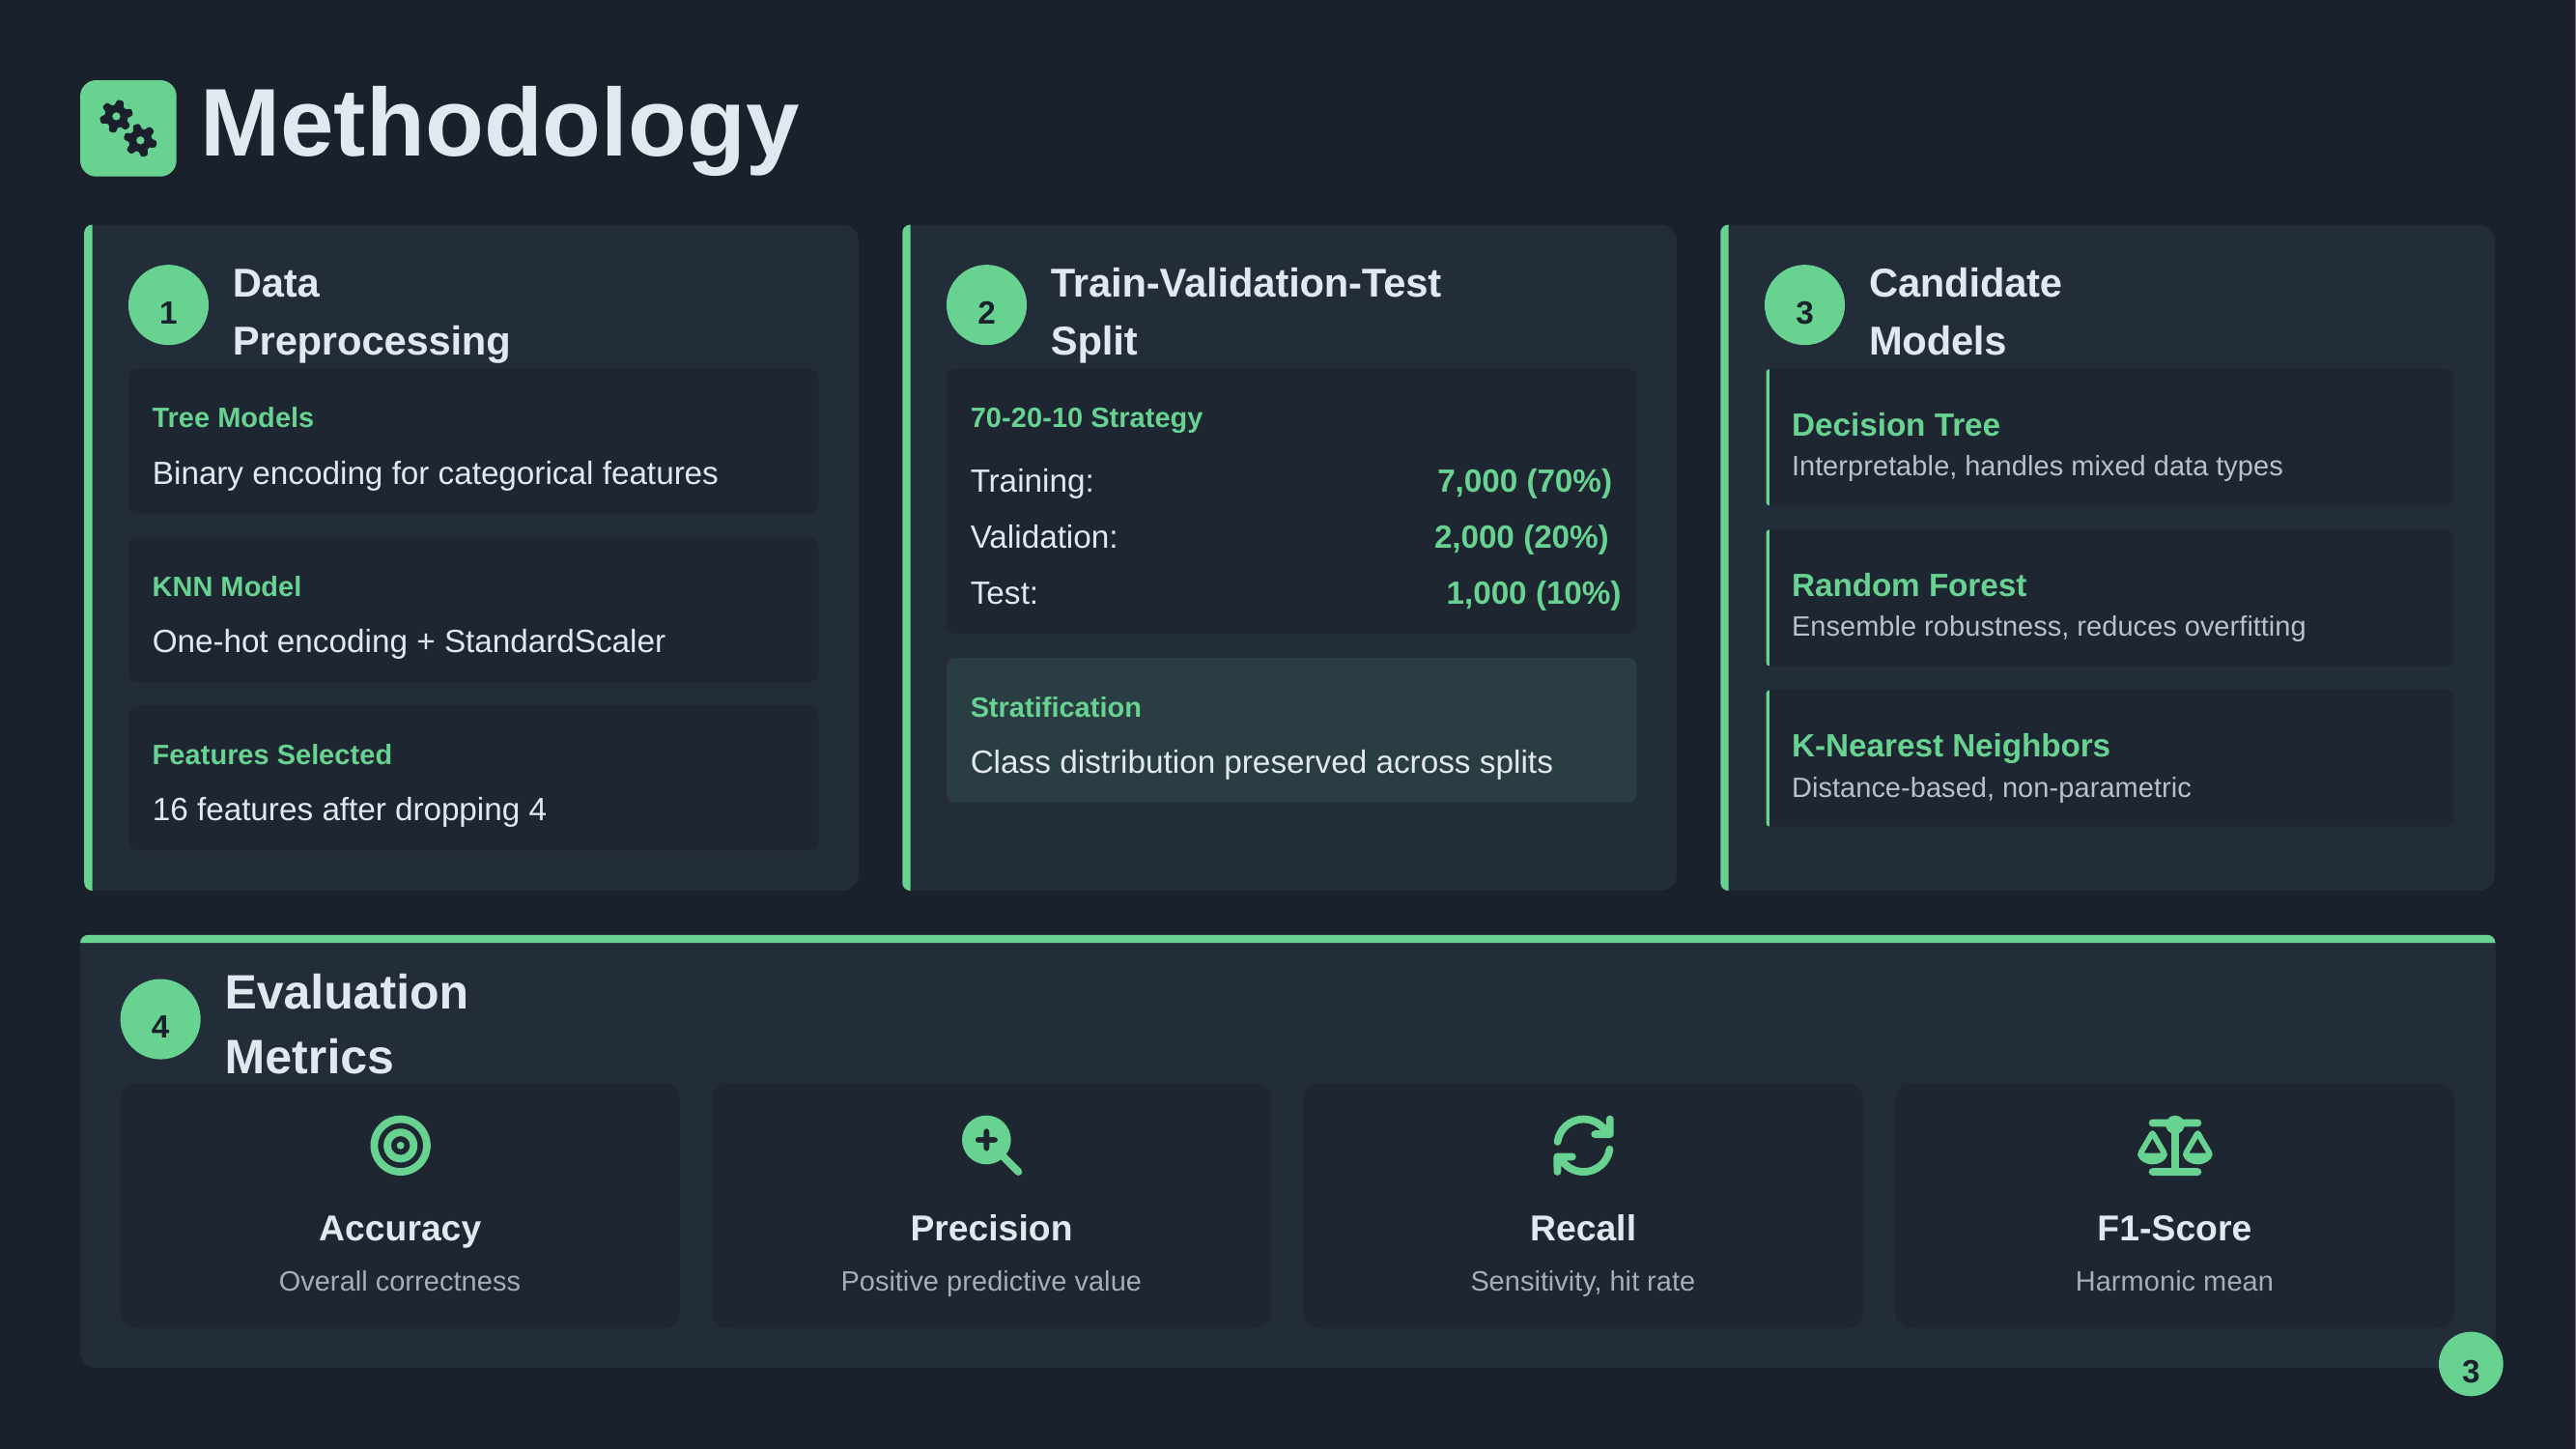

Methodology

1

2

3

Data Preprocessing
Train-Validation-Test Split
Candidate Models

Tree Models
70-20-10 Strategy
Decision Tree
Binary encoding for categorical features
Interpretable, handles mixed data types
Training:
7,000 (70%)
Validation:
2,000 (20%)

Random Forest
KNN Model
Test:
1,000 (10%)
Ensemble robustness, reduces overfitting
One-hot encoding + StandardScaler

Stratification

K-Nearest Neighbors
Features Selected
Class distribution preserved across splits
Distance-based, non-parametric
16 features after dropping 4

4

Evaluation Metrics

Accuracy
Precision
Recall
F1-Score
Overall correctness
Positive predictive value
Sensitivity, hit rate
Harmonic mean
3